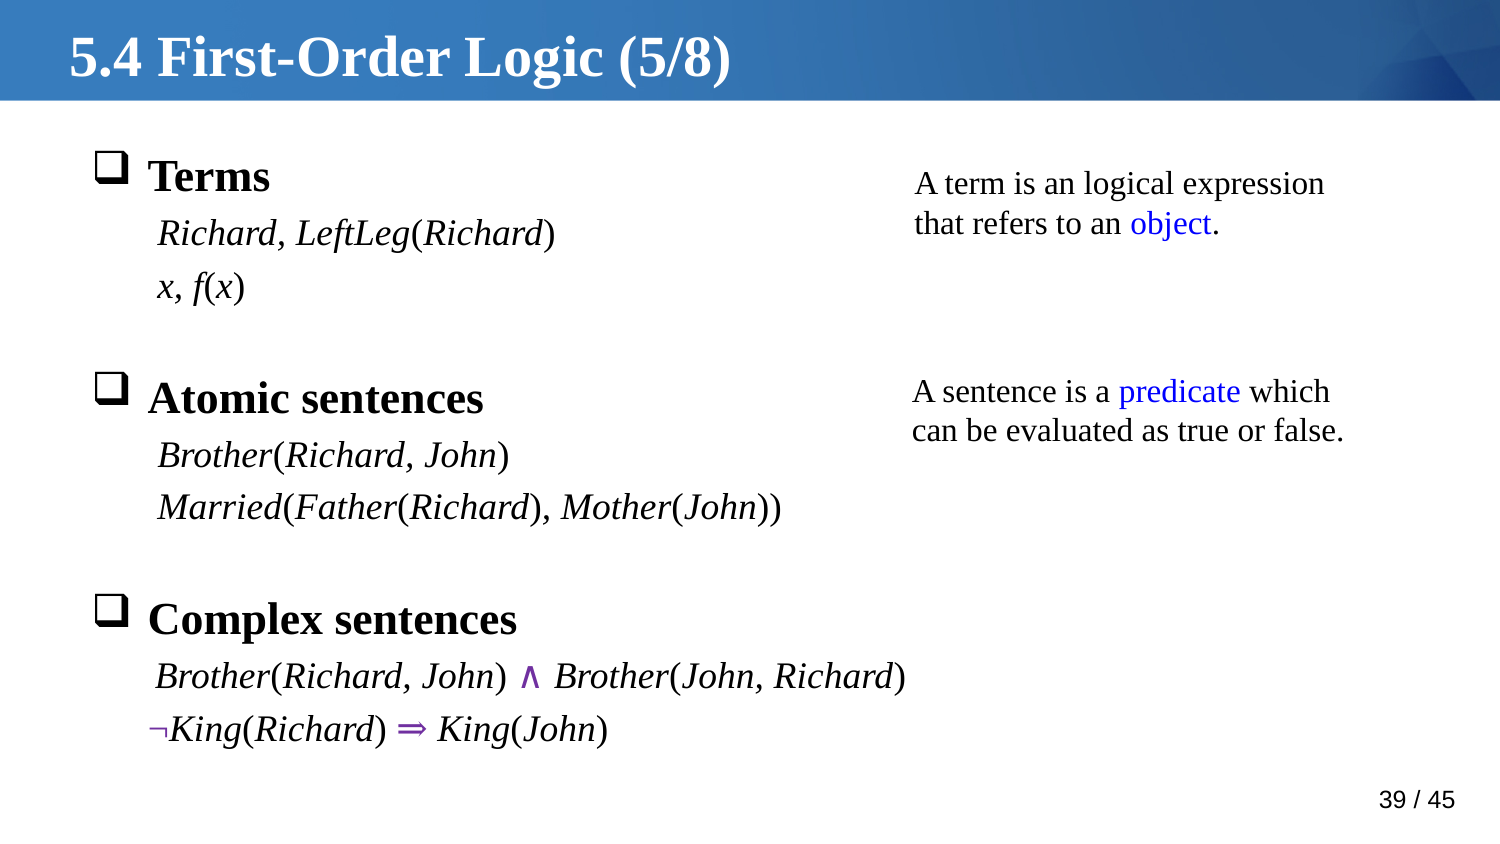

# 5.4 First-Order Logic (5/8)
Terms
  Richard, LeftLeg(Richard)
  x, f(x)

Atomic sentences
  Brother(Richard, John)
  Married(Father(Richard), Mother(John))

Complex sentences
  Brother(Richard, John) ∧ Brother(John, Richard)
 ¬King(Richard) ⇒ King(John)
A term is an logical expression
that refers to an object.
A sentence is a predicate which
can be evaluated as true or false.